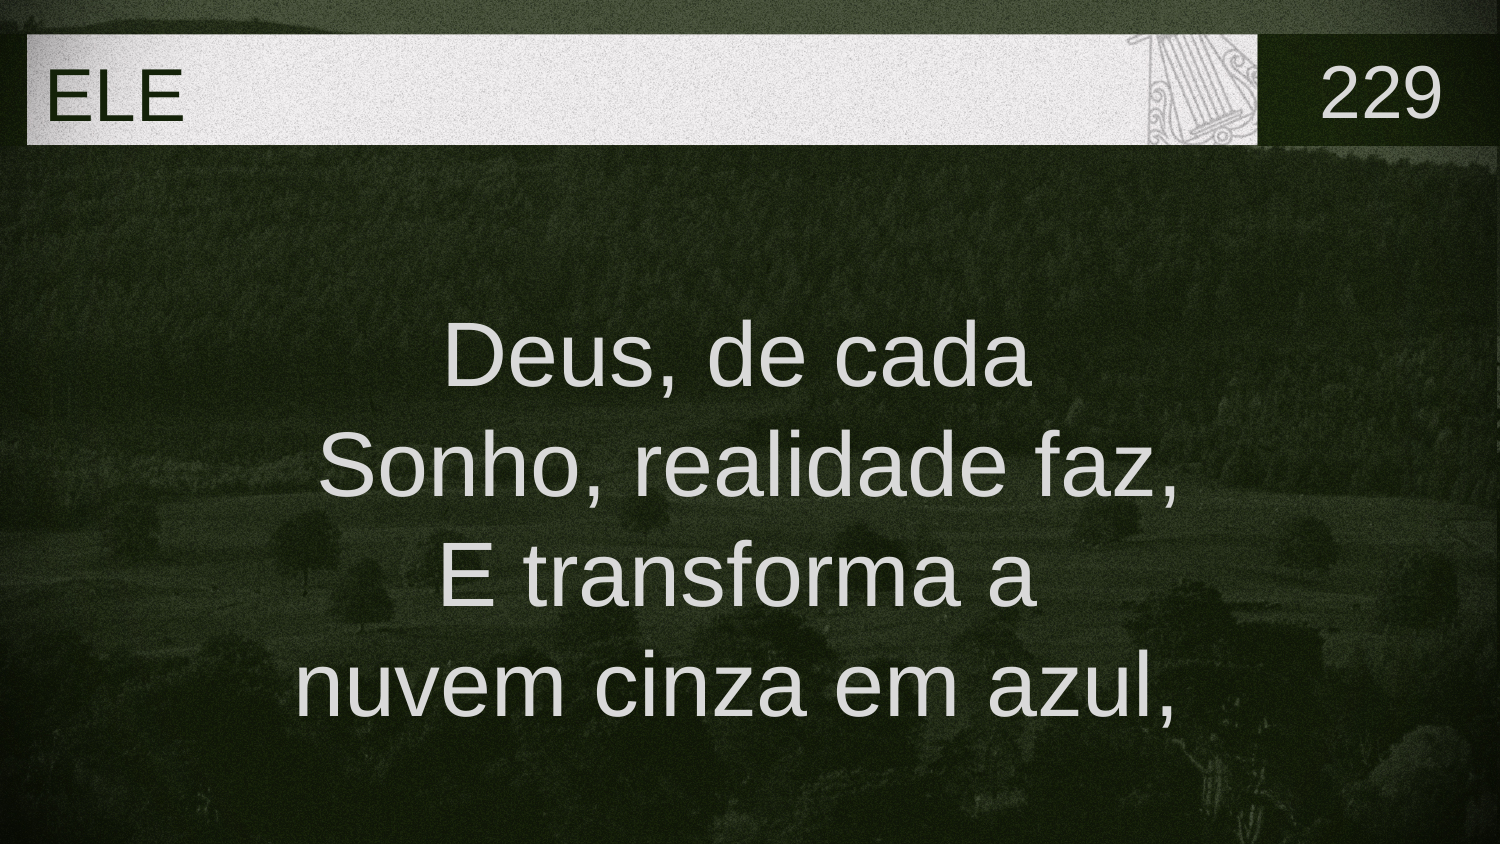

# ELE
229
Deus, de cada
Sonho, realidade faz,
E transforma a
nuvem cinza em azul,